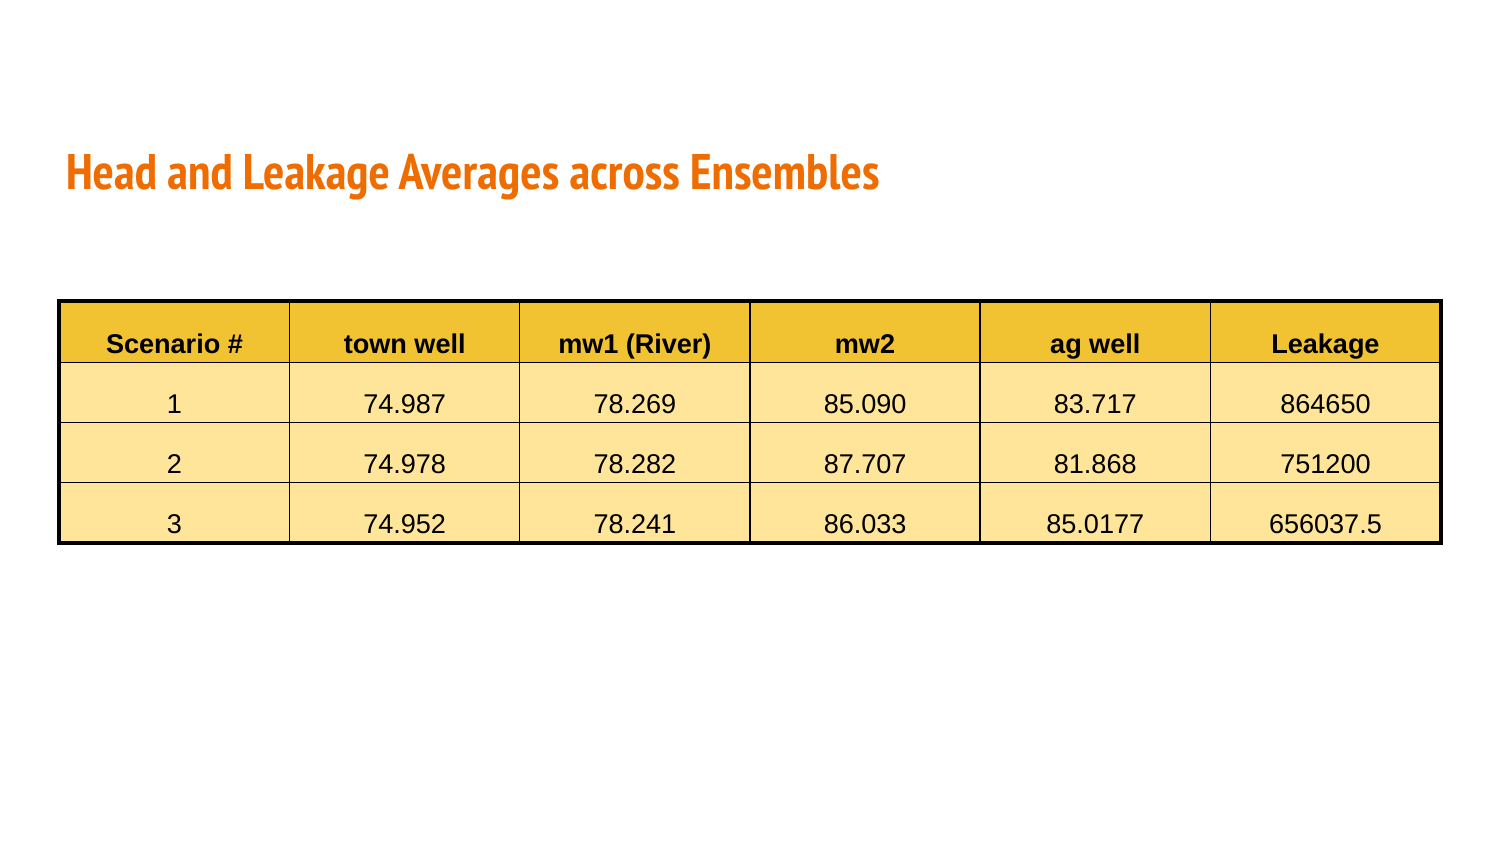

# Head and Leakage Averages across Ensembles
| Scenario # | town well | mw1 (River) | mw2 | ag well | Leakage |
| --- | --- | --- | --- | --- | --- |
| 1 | 74.987 | 78.269 | 85.090 | 83.717 | 864650 |
| 2 | 74.978 | 78.282 | 87.707 | 81.868 | 751200 |
| 3 | 74.952 | 78.241 | 86.033 | 85.0177 | 656037.5 |